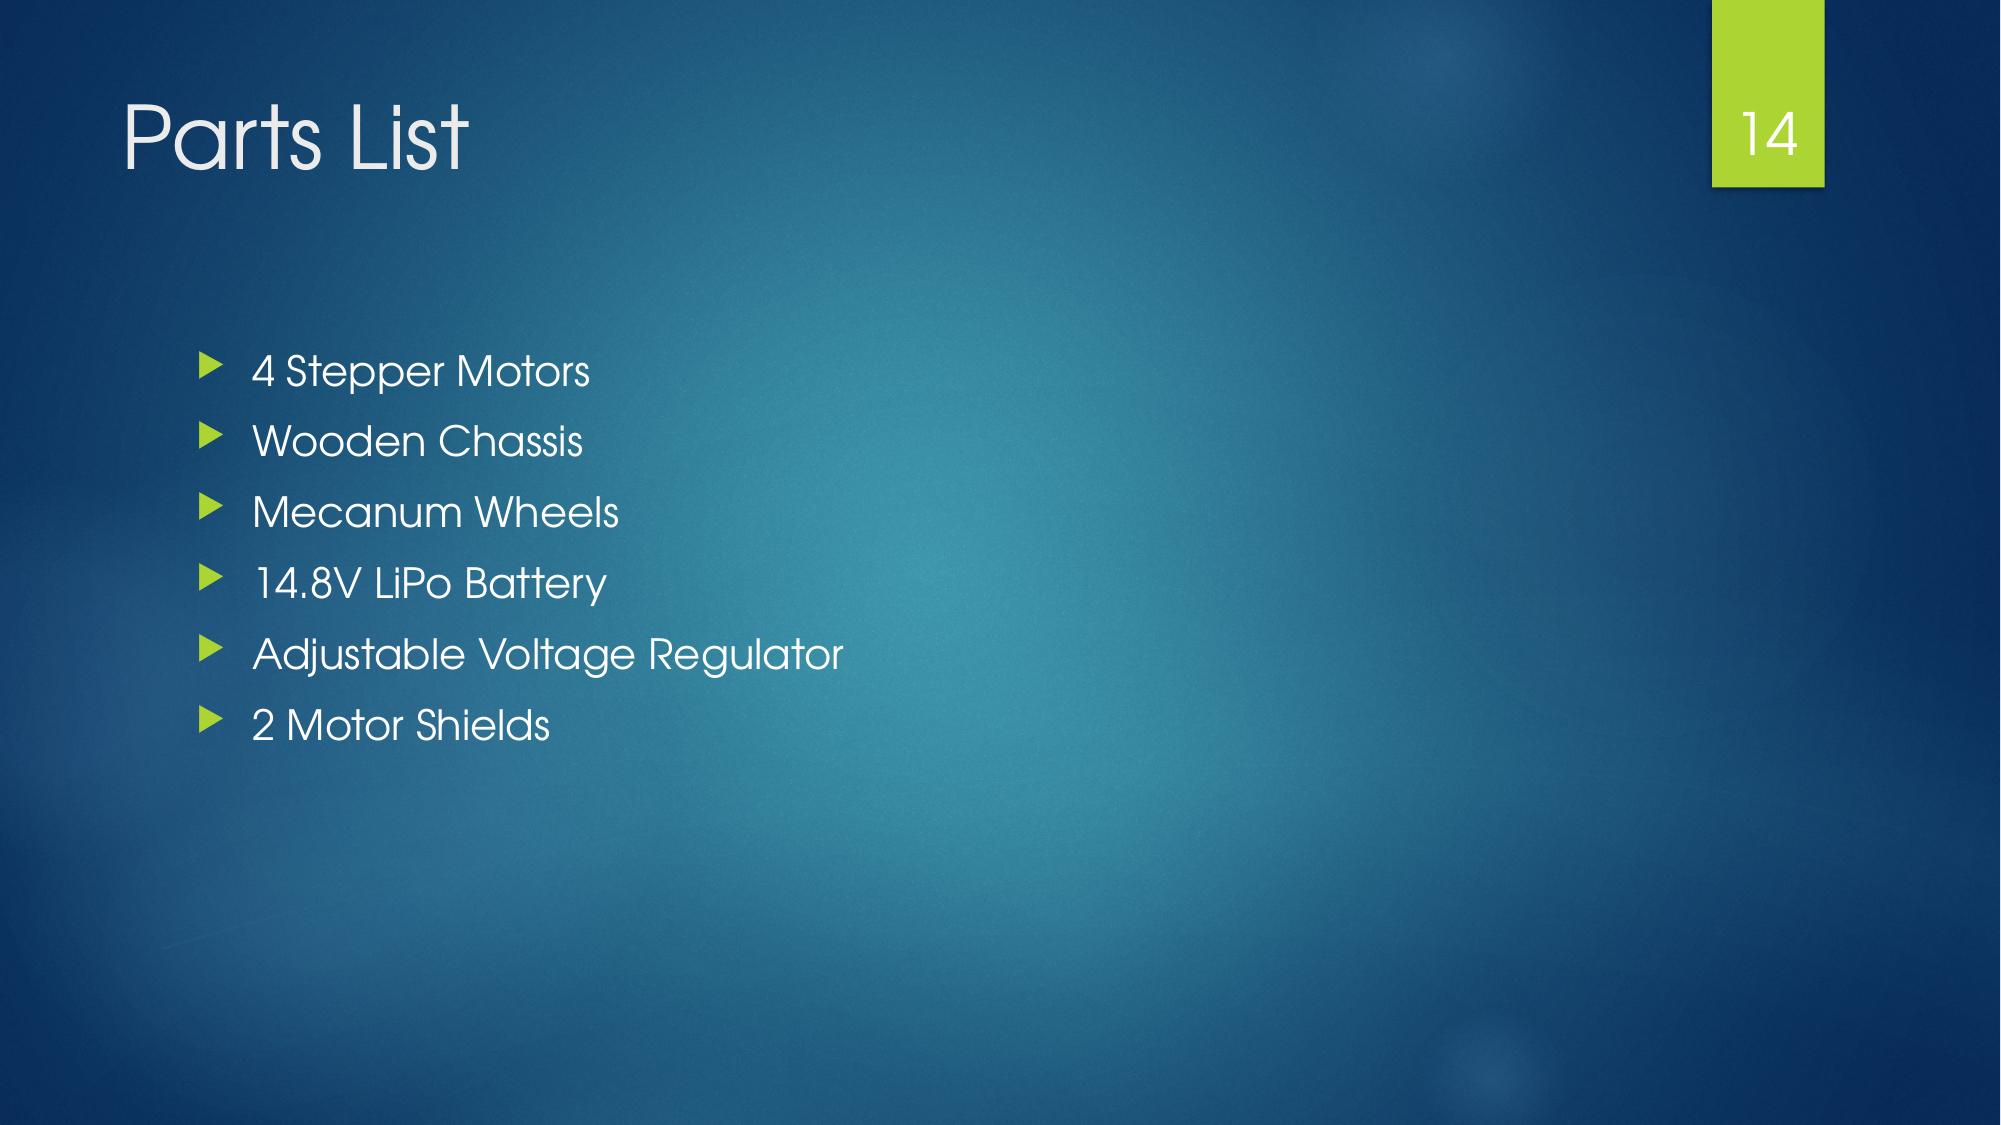

14
# Parts List
4 Stepper Motors
Wooden Chassis
Mecanum Wheels
14.8V LiPo Battery
Adjustable Voltage Regulator
2 Motor Shields